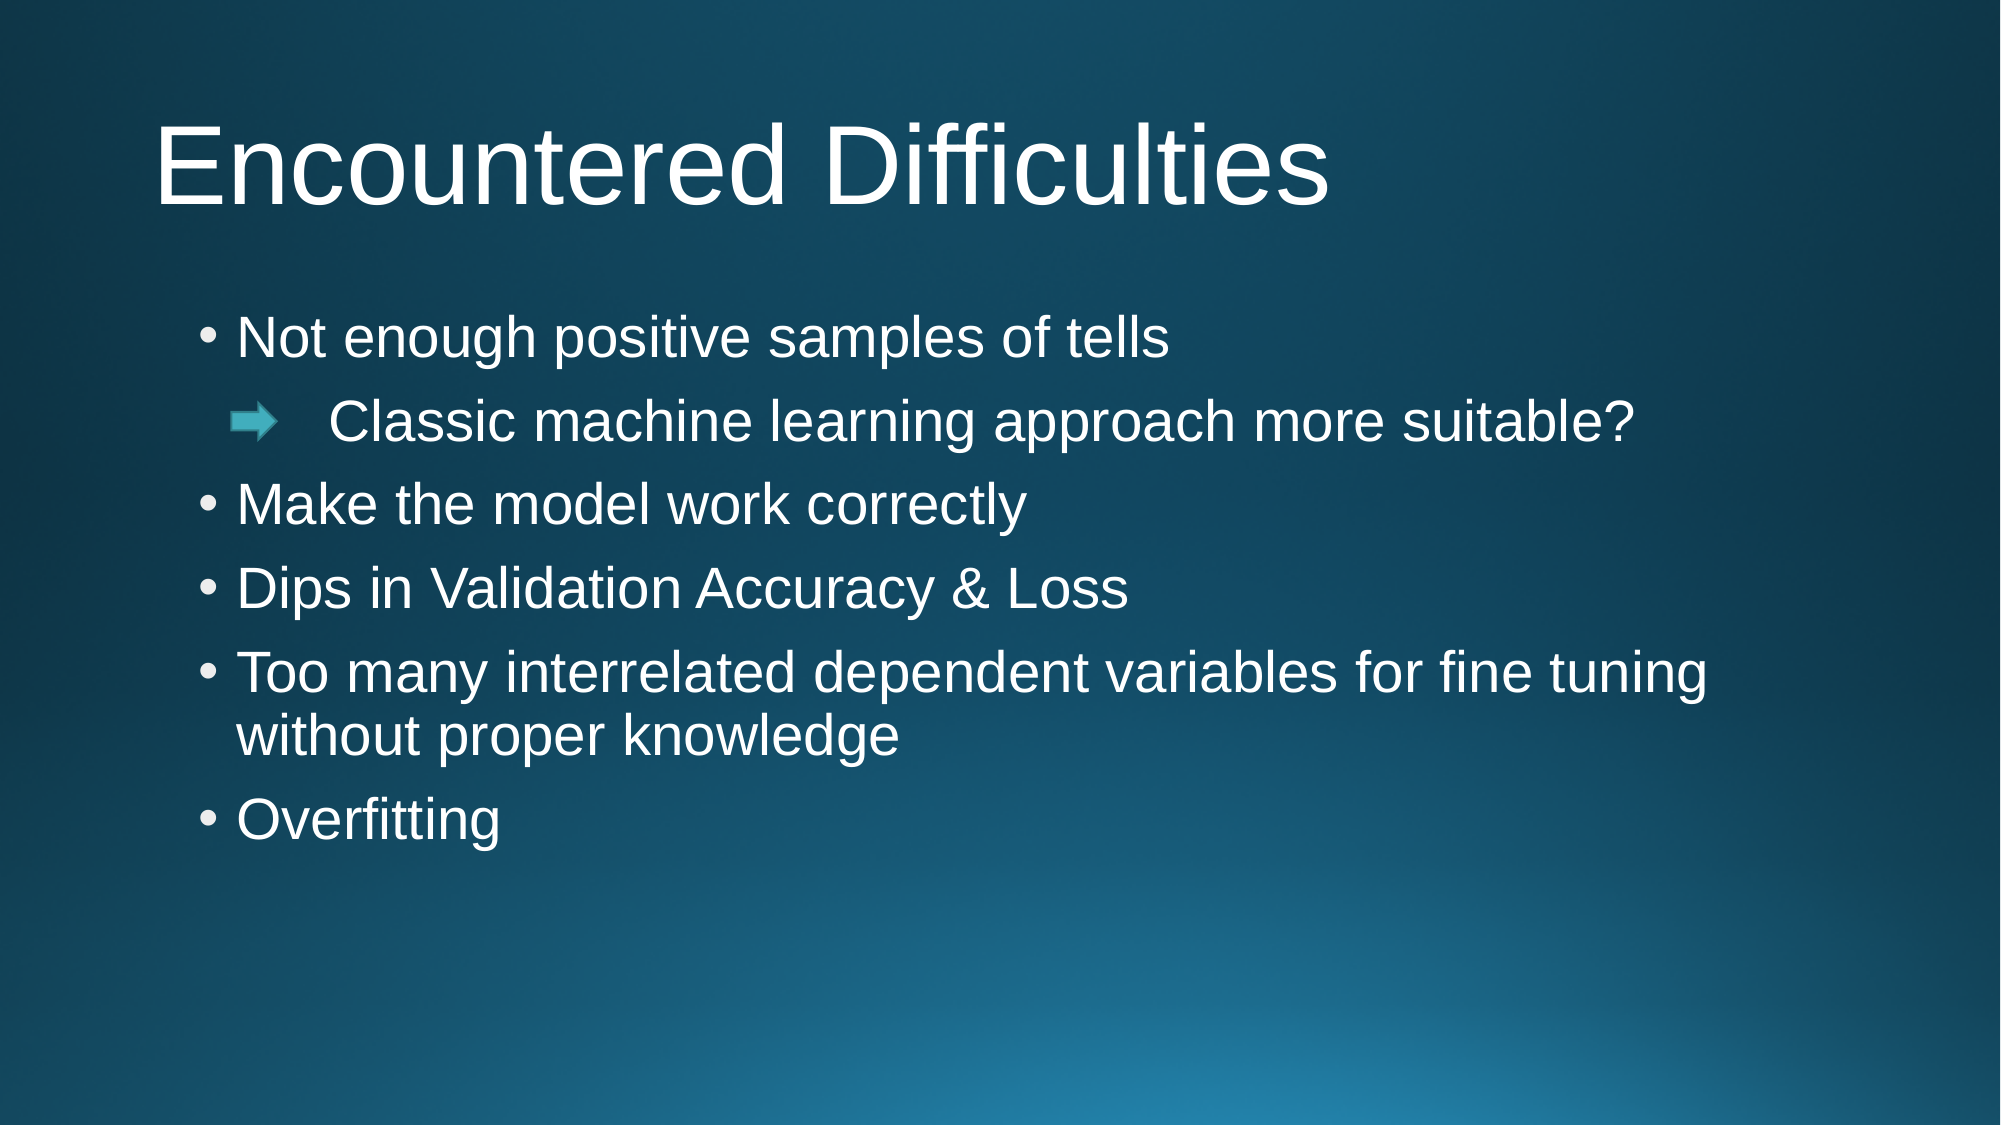

# Encountered Difficulties
Not enough positive samples of tells
        Classic machine learning approach more suitable?
Make the model work correctly
Dips in Validation Accuracy & Loss
Too many interrelated dependent variables for fine tuning without proper knowledge
Overfitting